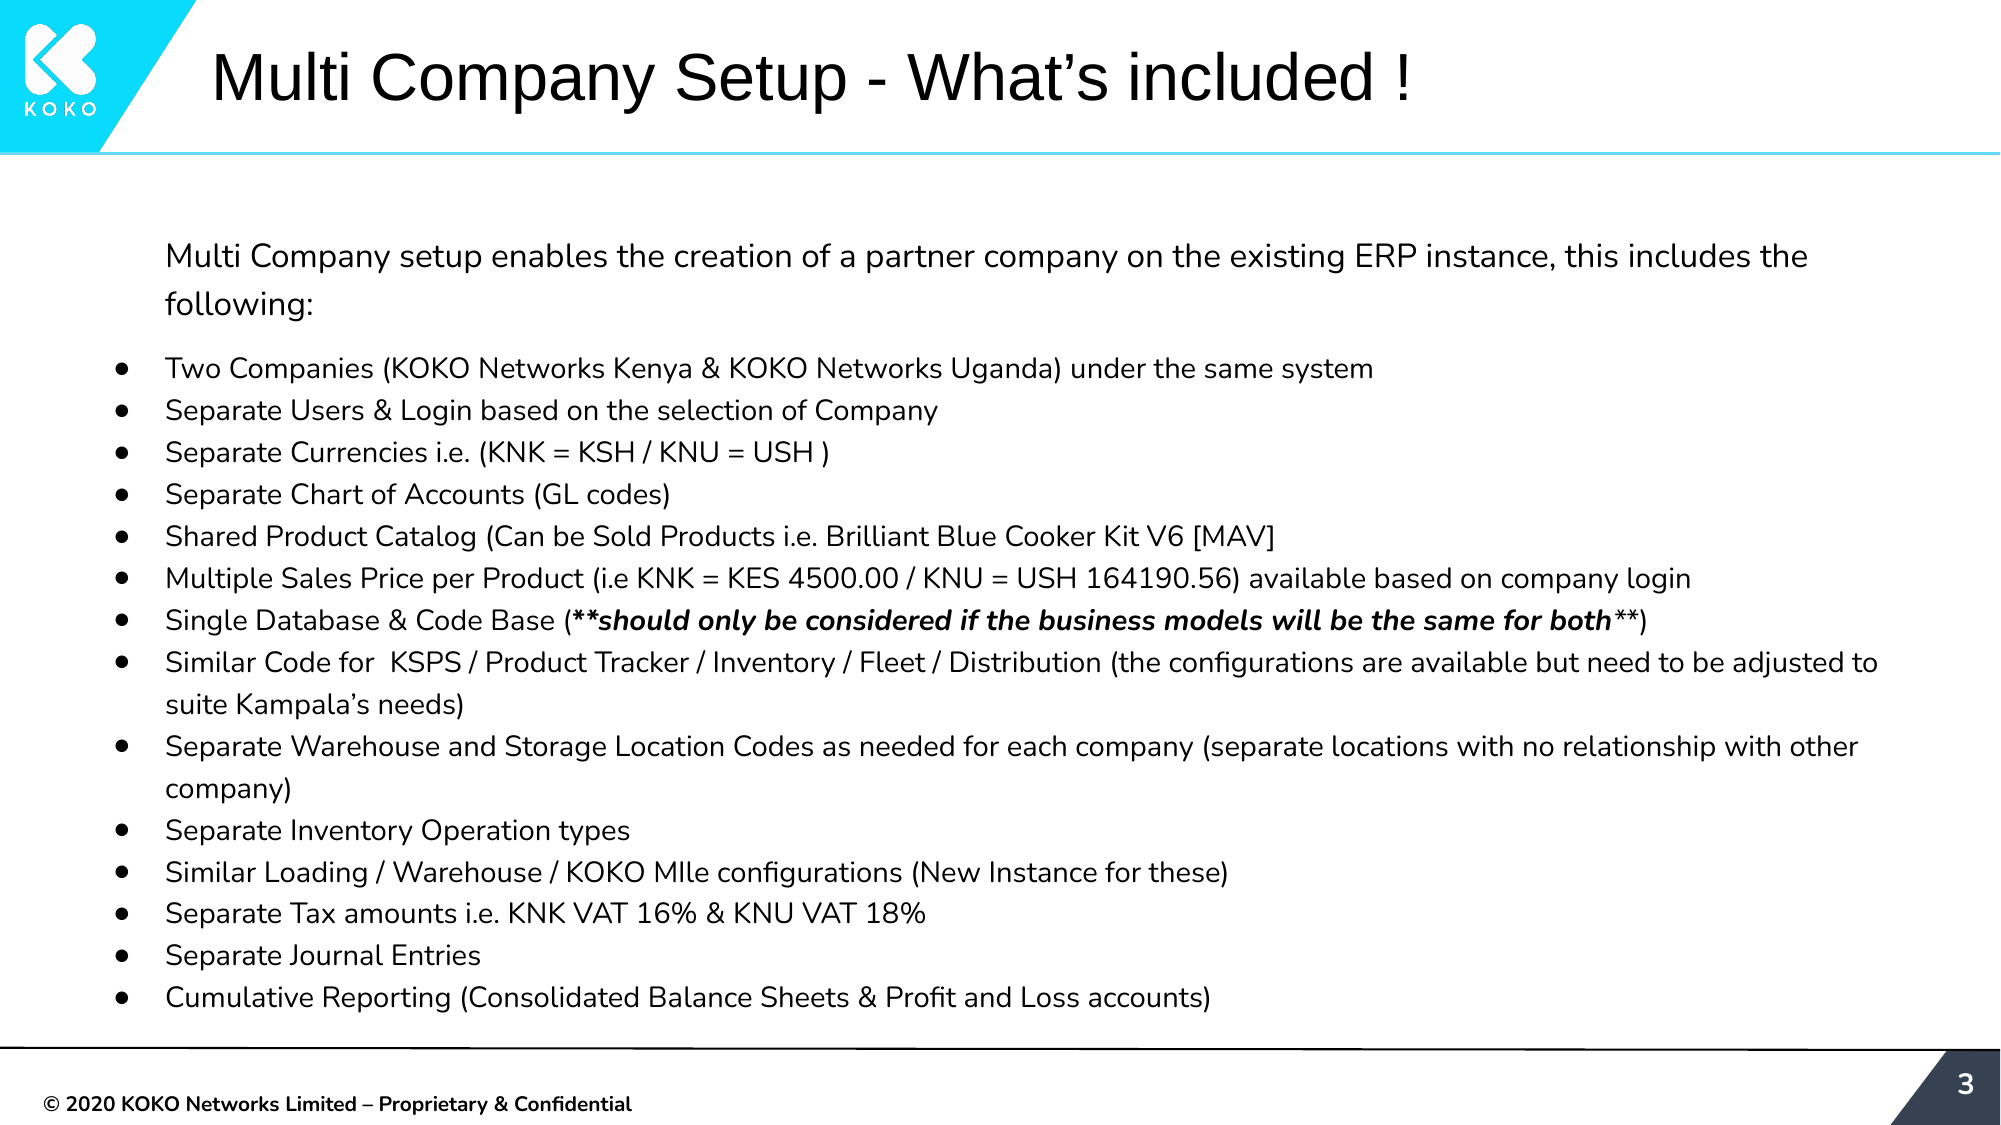

# Multi Company Setup - What’s included !
Multi Company setup enables the creation of a partner company on the existing ERP instance, this includes the following:
Two Companies (KOKO Networks Kenya & KOKO Networks Uganda) under the same system
Separate Users & Login based on the selection of Company
Separate Currencies i.e. (KNK = KSH / KNU = USH )
Separate Chart of Accounts (GL codes)
Shared Product Catalog (Can be Sold Products i.e. Brilliant Blue Cooker Kit V6 [MAV]
Multiple Sales Price per Product (i.e KNK = KES 4500.00 / KNU = USH 164190.56) available based on company login
Single Database & Code Base (**should only be considered if the business models will be the same for both**)
Similar Code for  KSPS / Product Tracker / Inventory / Fleet / Distribution (the configurations are available but need to be adjusted to suite Kampala’s needs)
Separate Warehouse and Storage Location Codes as needed for each company (separate locations with no relationship with other company)
Separate Inventory Operation types
Similar Loading / Warehouse / KOKO MIle configurations (New Instance for these)
Separate Tax amounts i.e. KNK VAT 16% & KNU VAT 18%
Separate Journal Entries
Cumulative Reporting (Consolidated Balance Sheets & Profit and Loss accounts)

3